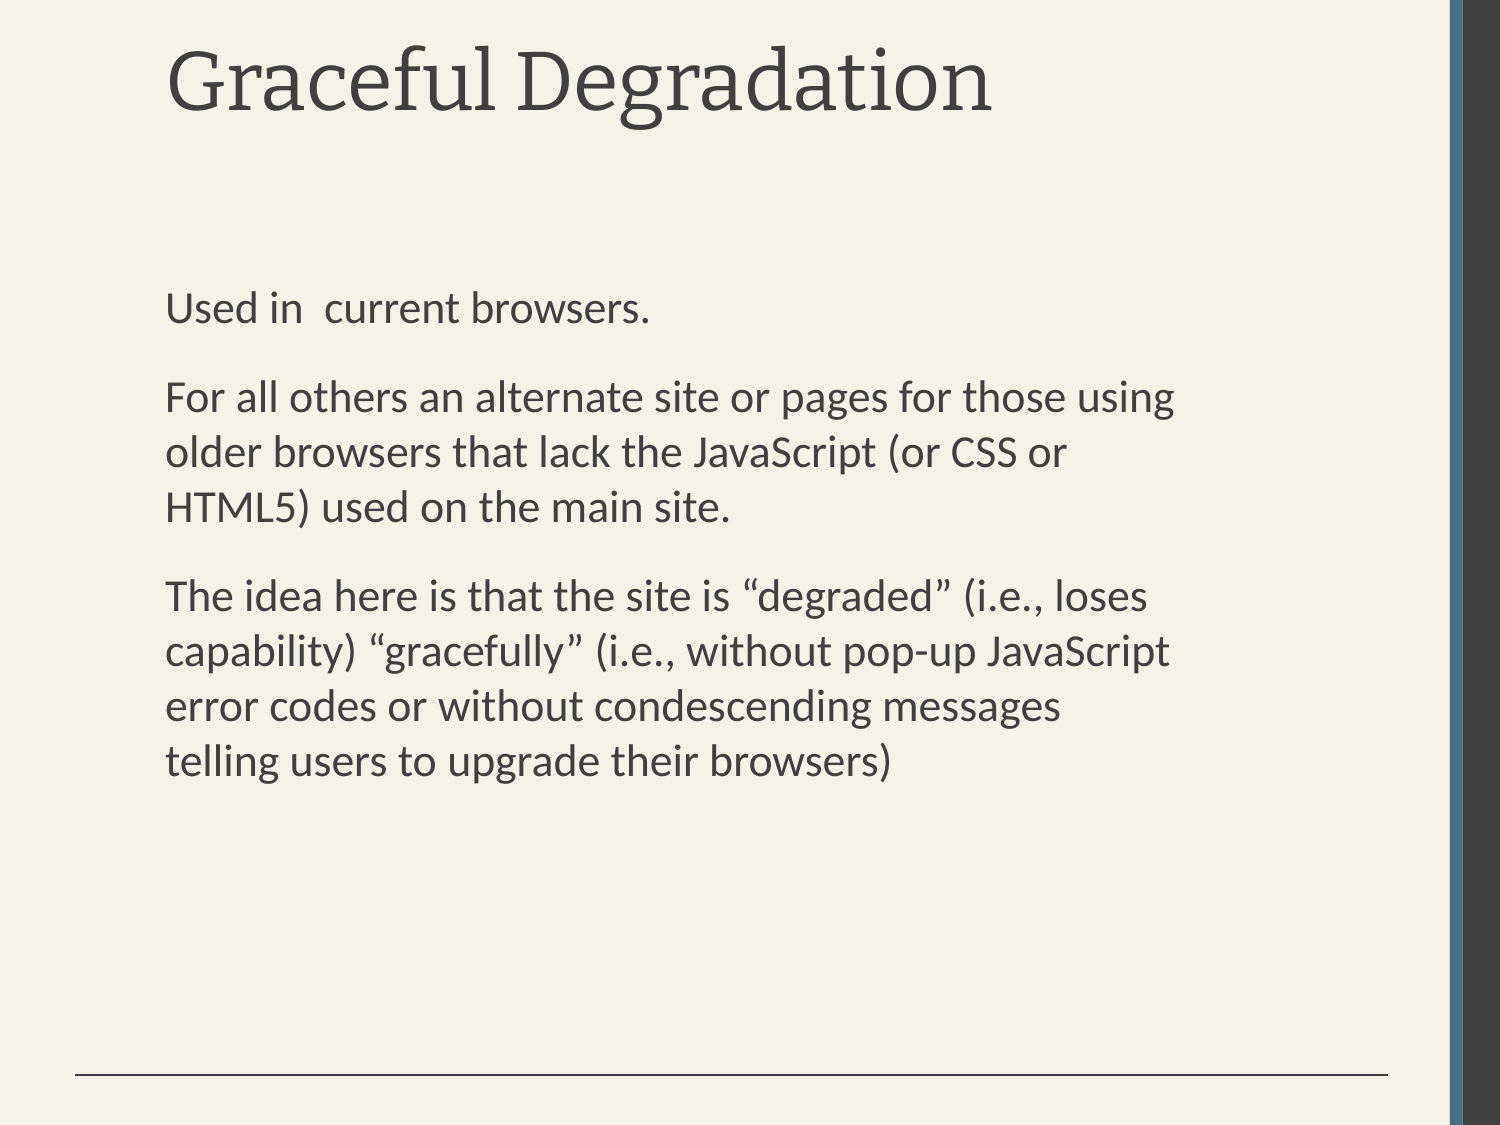

# Graceful Degradation

Used in  current browsers.
For all others an alternate site or pages for those using older browsers that lack the JavaScript (or CSS or HTML5) used on the main site.
The idea here is that the site is “degraded” (i.e., loses capability) “gracefully” (i.e., without pop-up JavaScript error codes or without condescending messages telling users to upgrade their browsers)